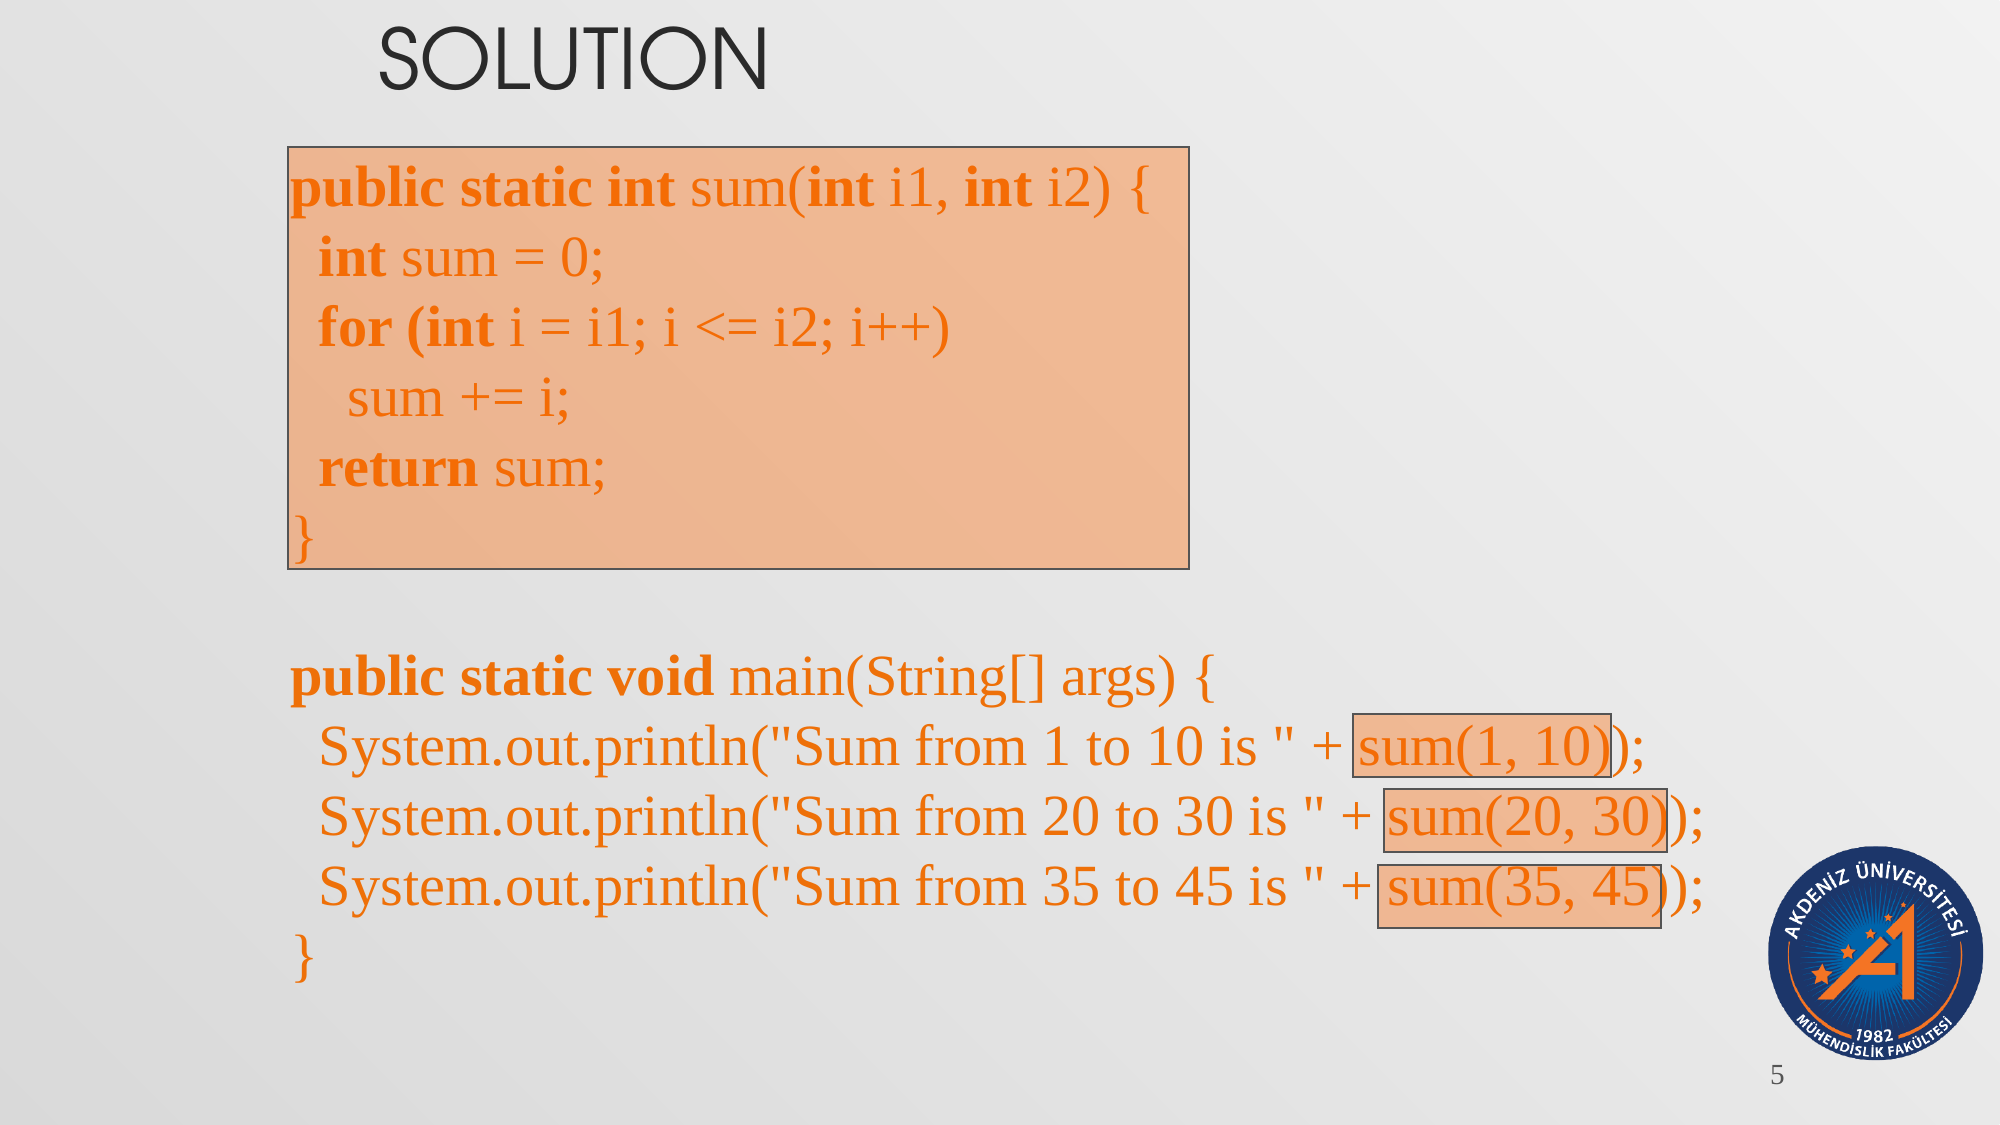

# Solution
public static int sum(int i1, int i2) {
  int sum = 0;
  for (int i = i1; i <= i2; i++)
    sum += i;
  return sum;
}

public static void main(String[] args) {
  System.out.println("Sum from 1 to 10 is " + sum(1, 10));
  System.out.println("Sum from 20 to 30 is " + sum(20, 30));
  System.out.println("Sum from 35 to 45 is " + sum(35, 45));
}

5